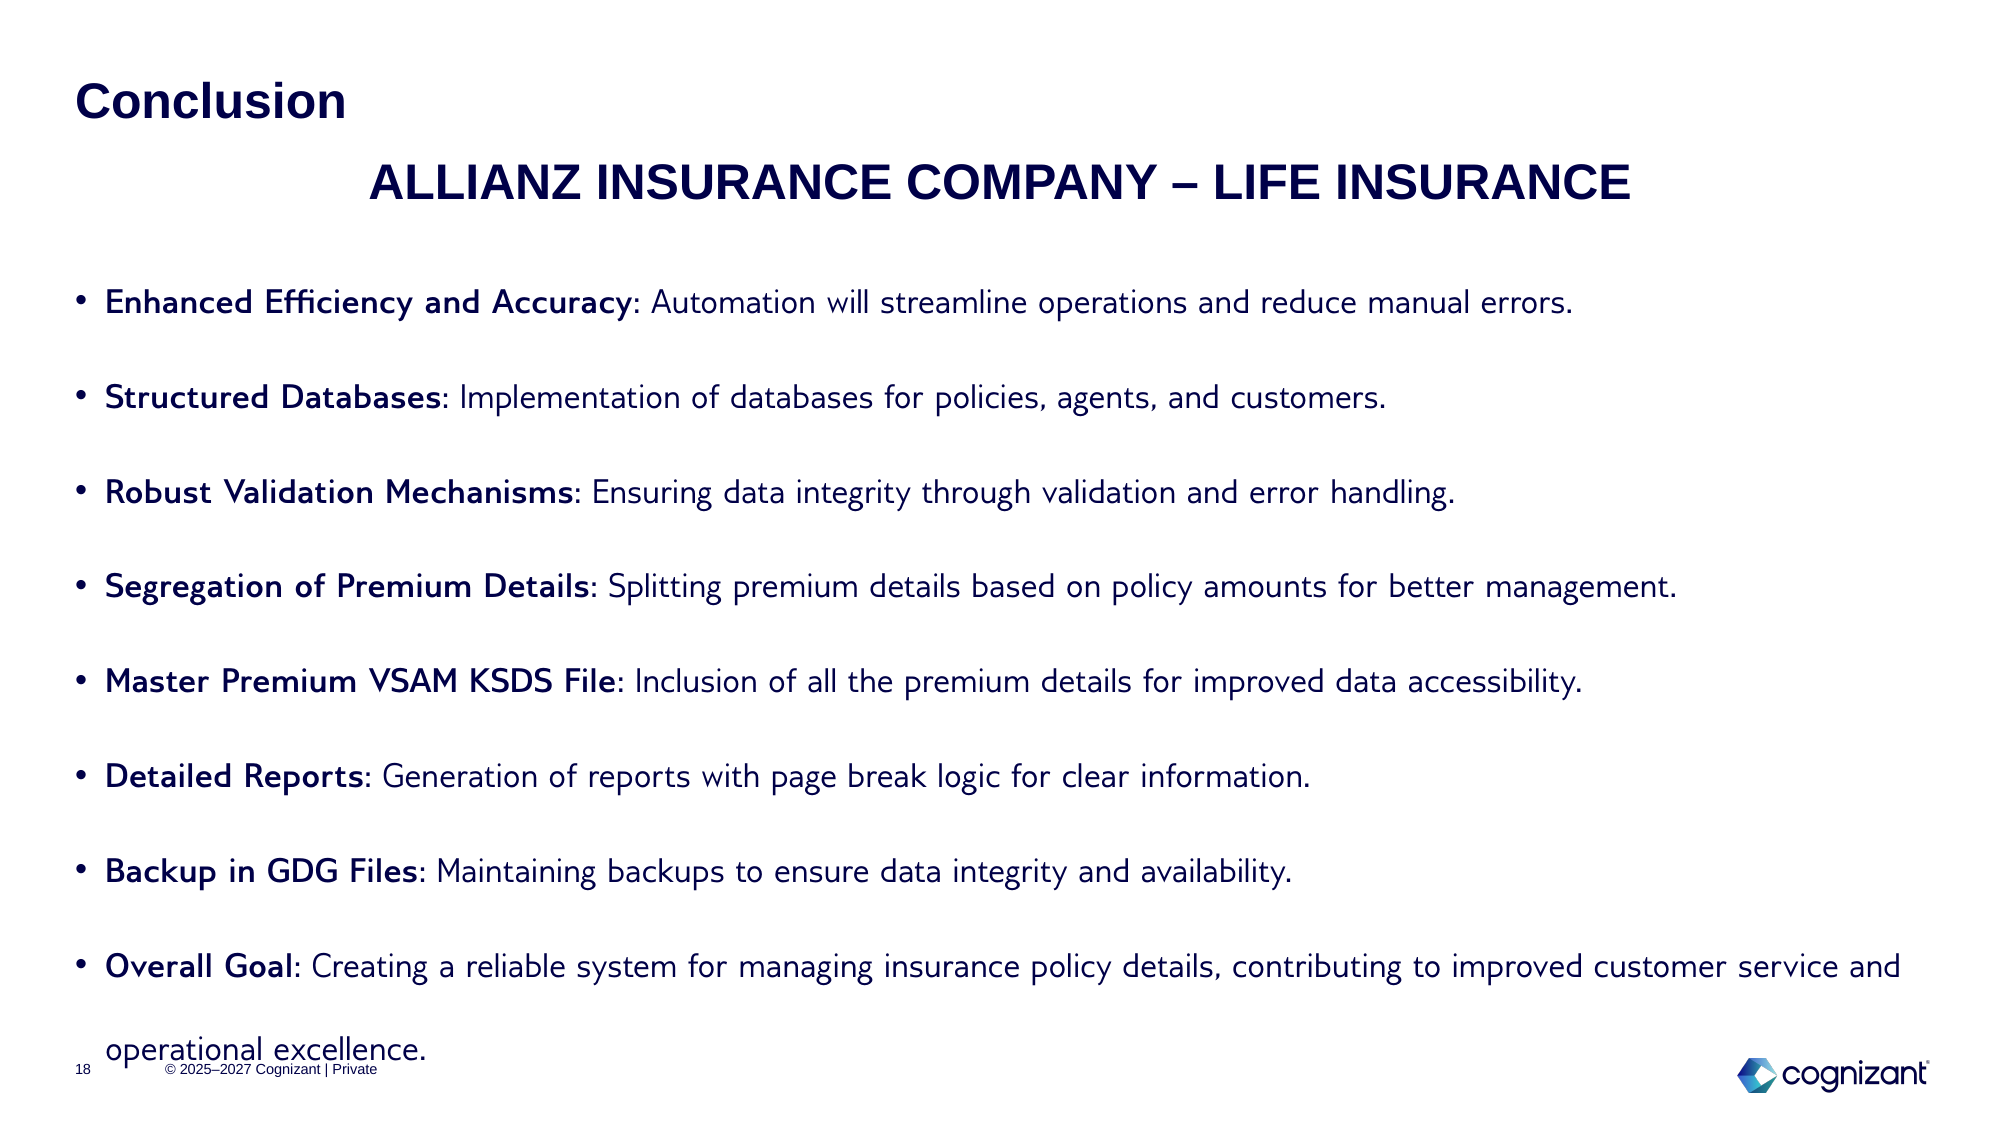

# Conclusion
ALLIANZ INSURANCE COMPANY – LIFE INSURANCE
Enhanced Efficiency and Accuracy: Automation will streamline operations and reduce manual errors.
Structured Databases: Implementation of databases for policies, agents, and customers.
Robust Validation Mechanisms: Ensuring data integrity through validation and error handling.
Segregation of Premium Details: Splitting premium details based on policy amounts for better management.
Master Premium VSAM KSDS File: Inclusion of all the premium details for improved data accessibility.
Detailed Reports: Generation of reports with page break logic for clear information.
Backup in GDG Files: Maintaining backups to ensure data integrity and availability.
Overall Goal: Creating a reliable system for managing insurance policy details, contributing to improved customer service and operational excellence.

18
© 2025–2027 Cognizant | Private